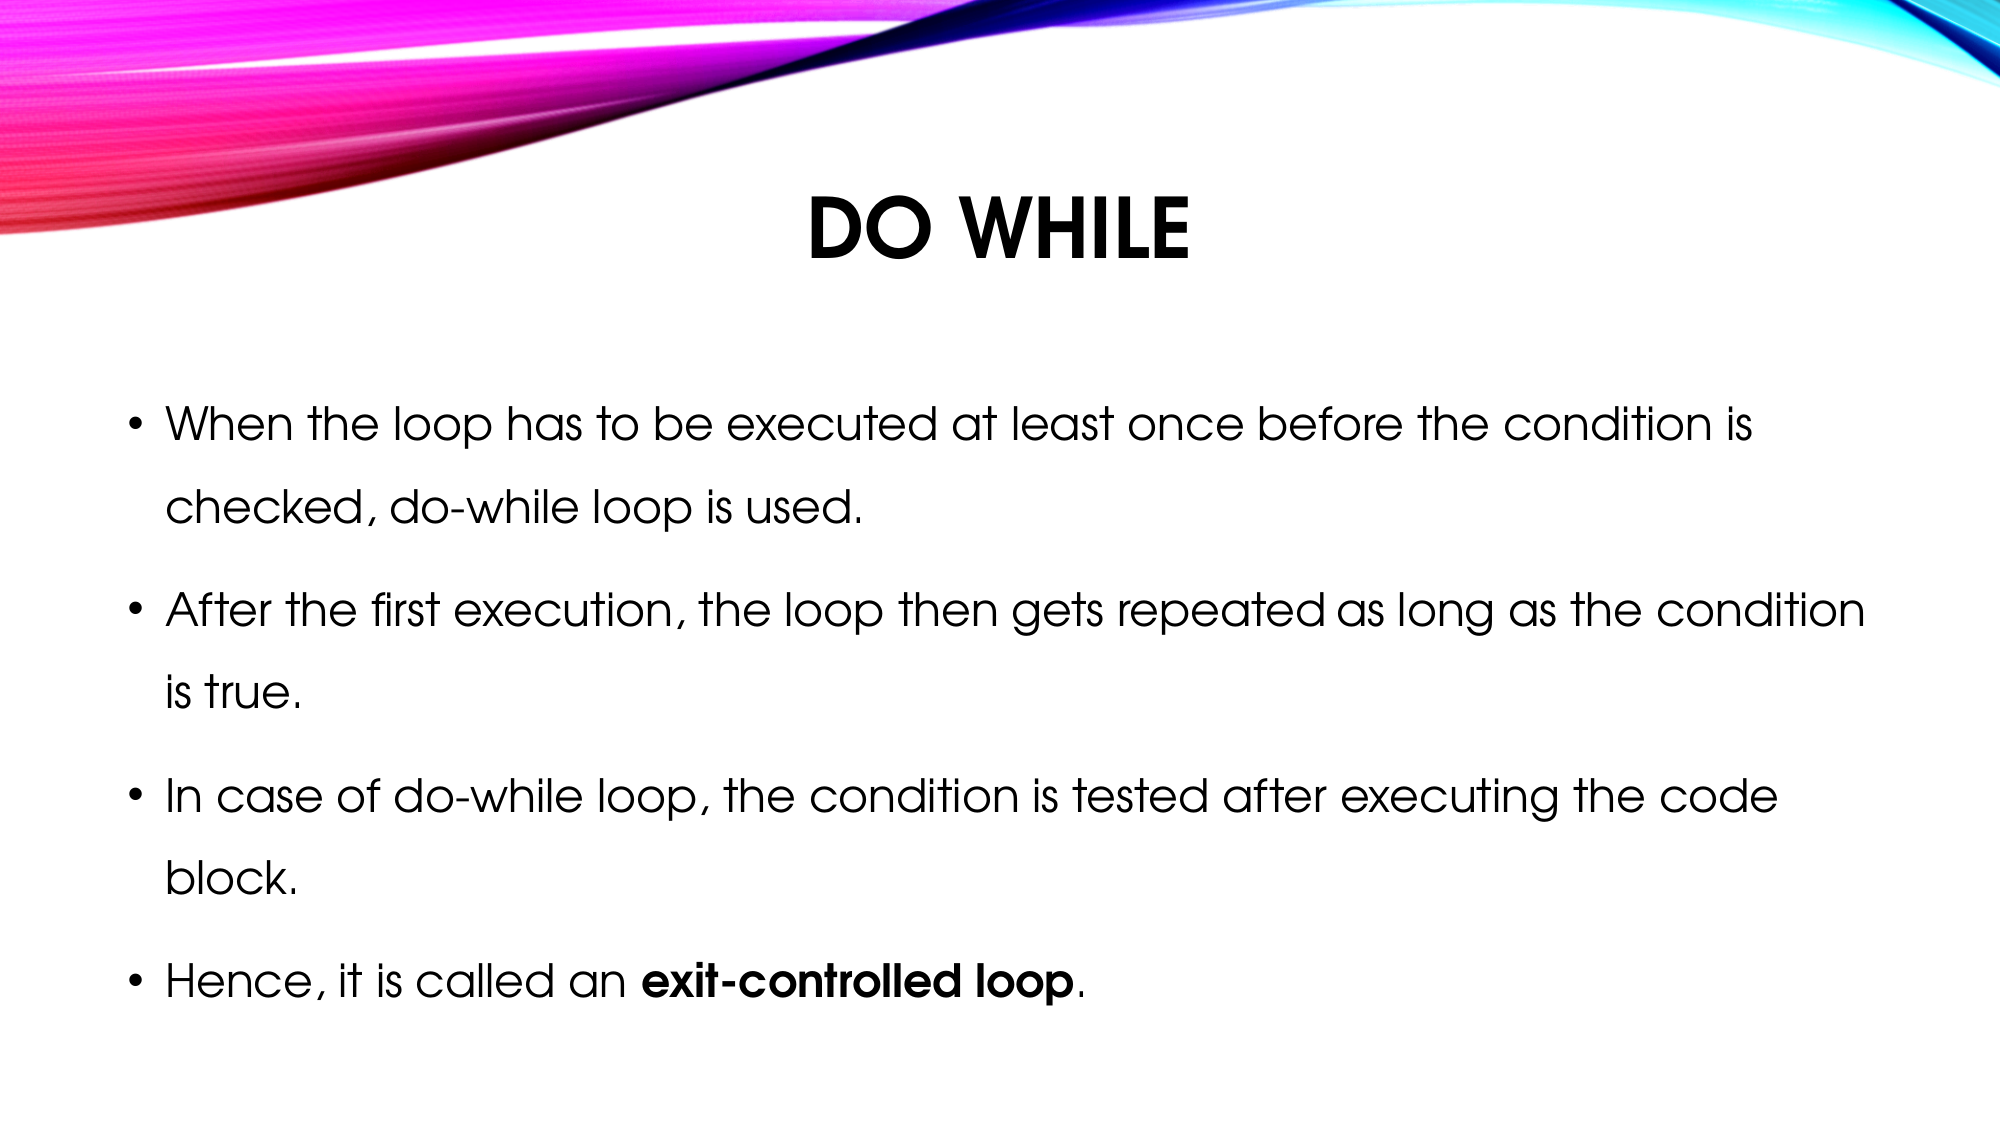

# DO WHILE
When the loop has to be executed at least once before the condition is checked, do-while loop is used.
After the first execution, the loop then gets repeated as long as the condition is true.
In case of do-while loop, the condition is tested after executing the code block.
Hence, it is called an exit-controlled loop.